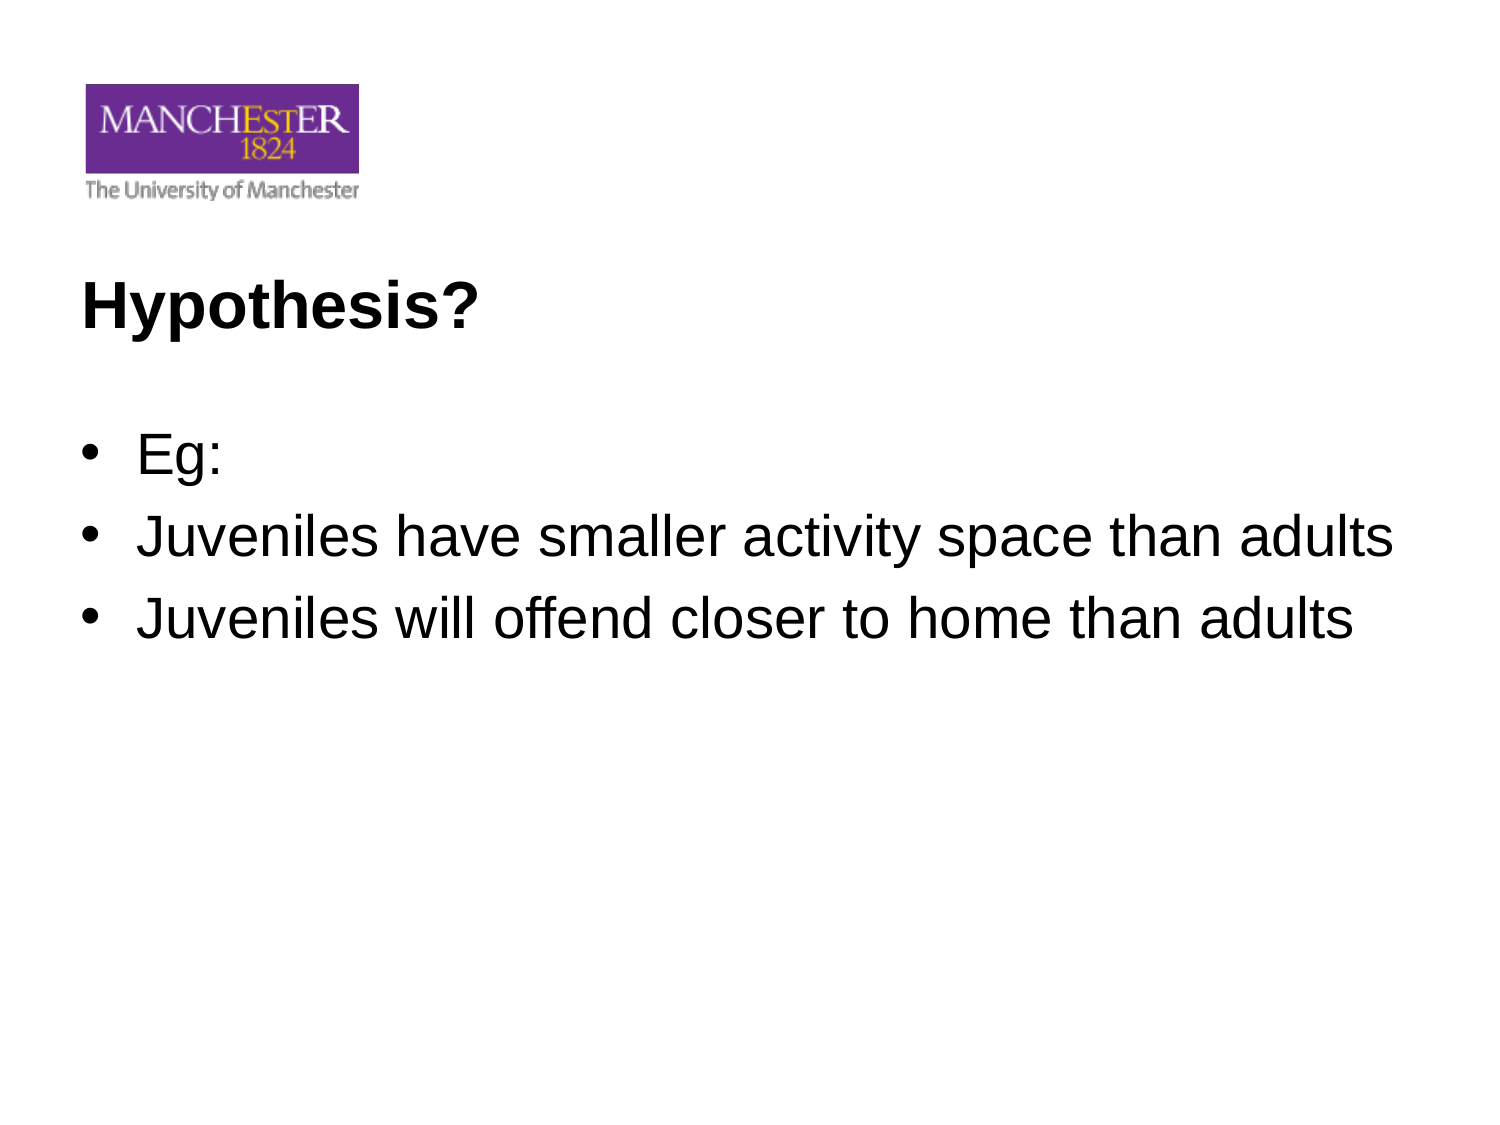

# Hypothesis?
Eg:
Juveniles have smaller activity space than adults
Juveniles will offend closer to home than adults